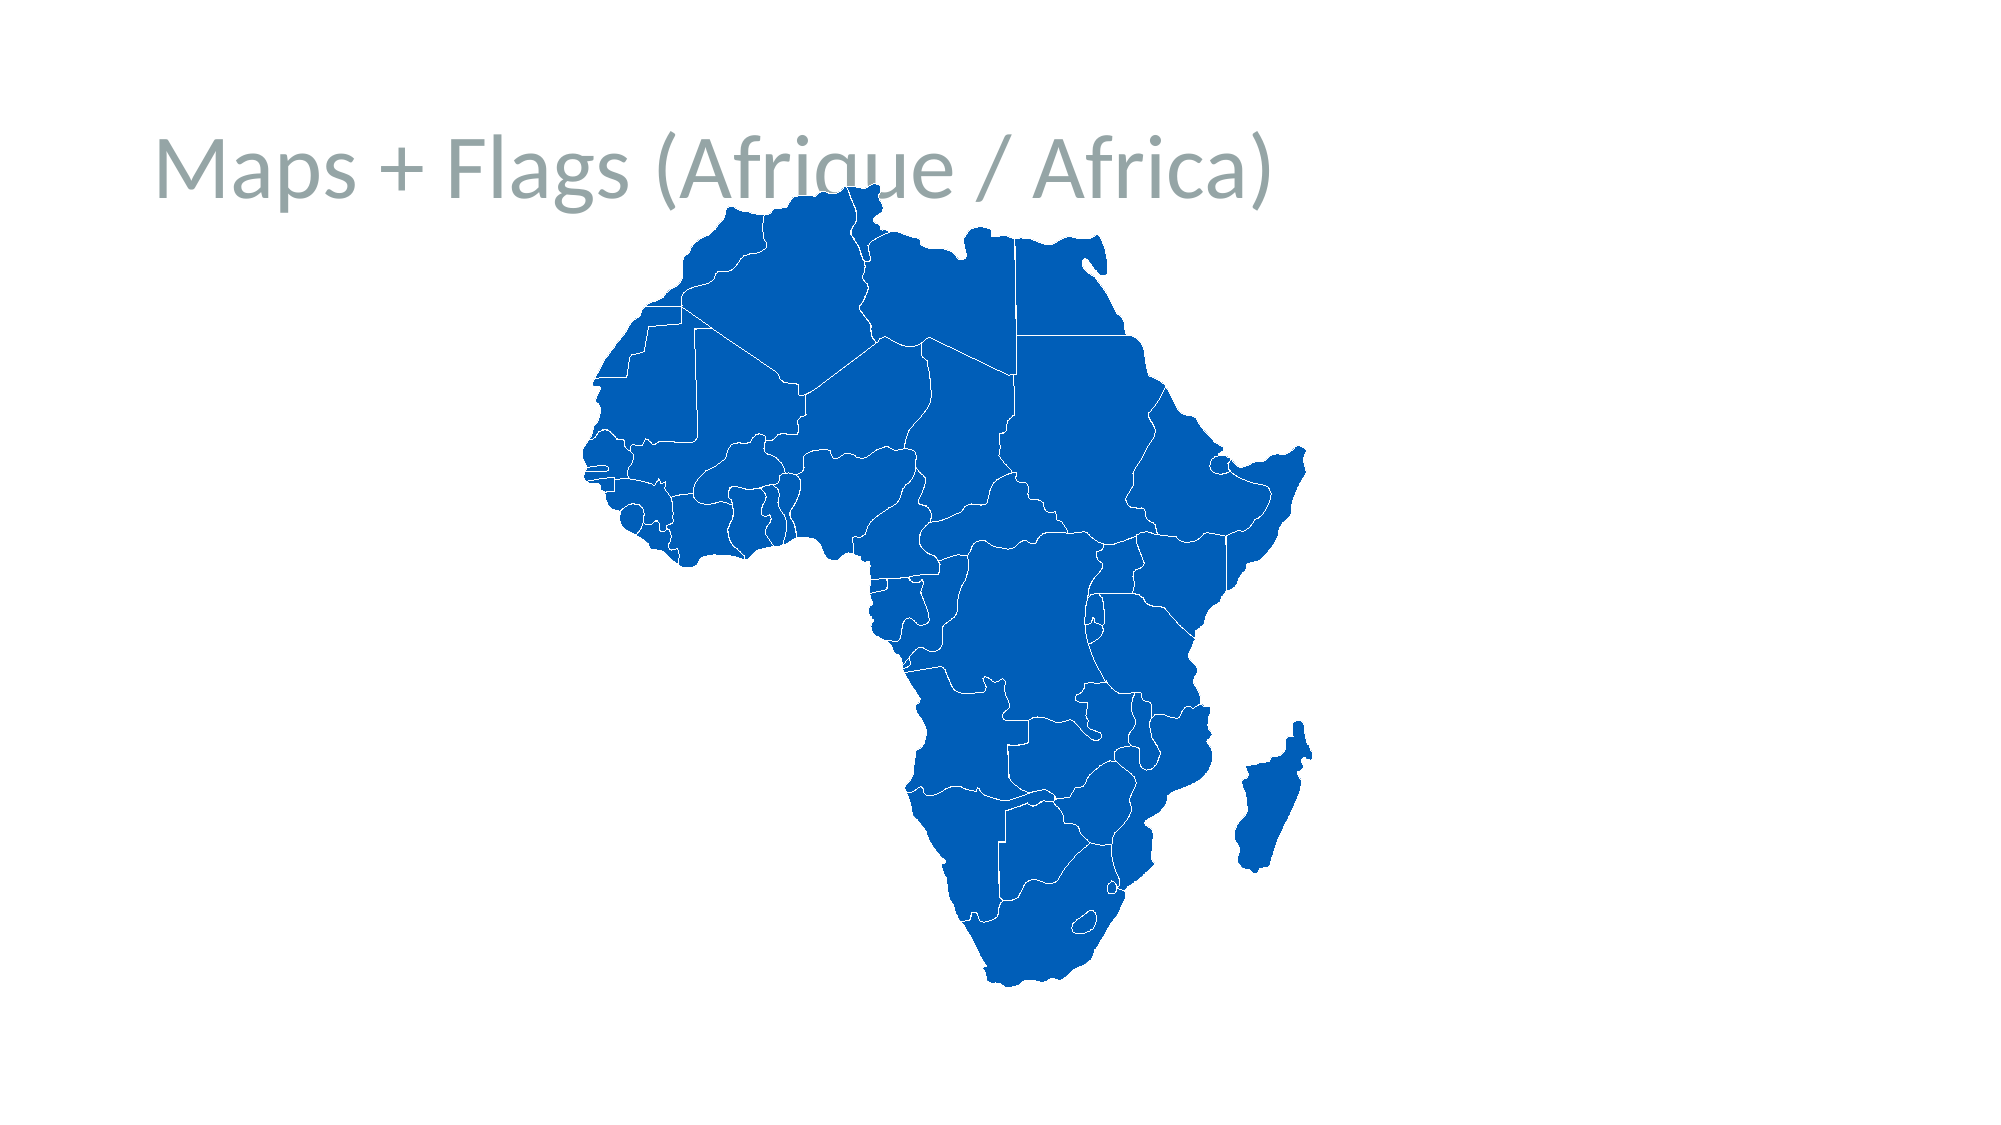

# Maps + Flags (Afrique / Africa)